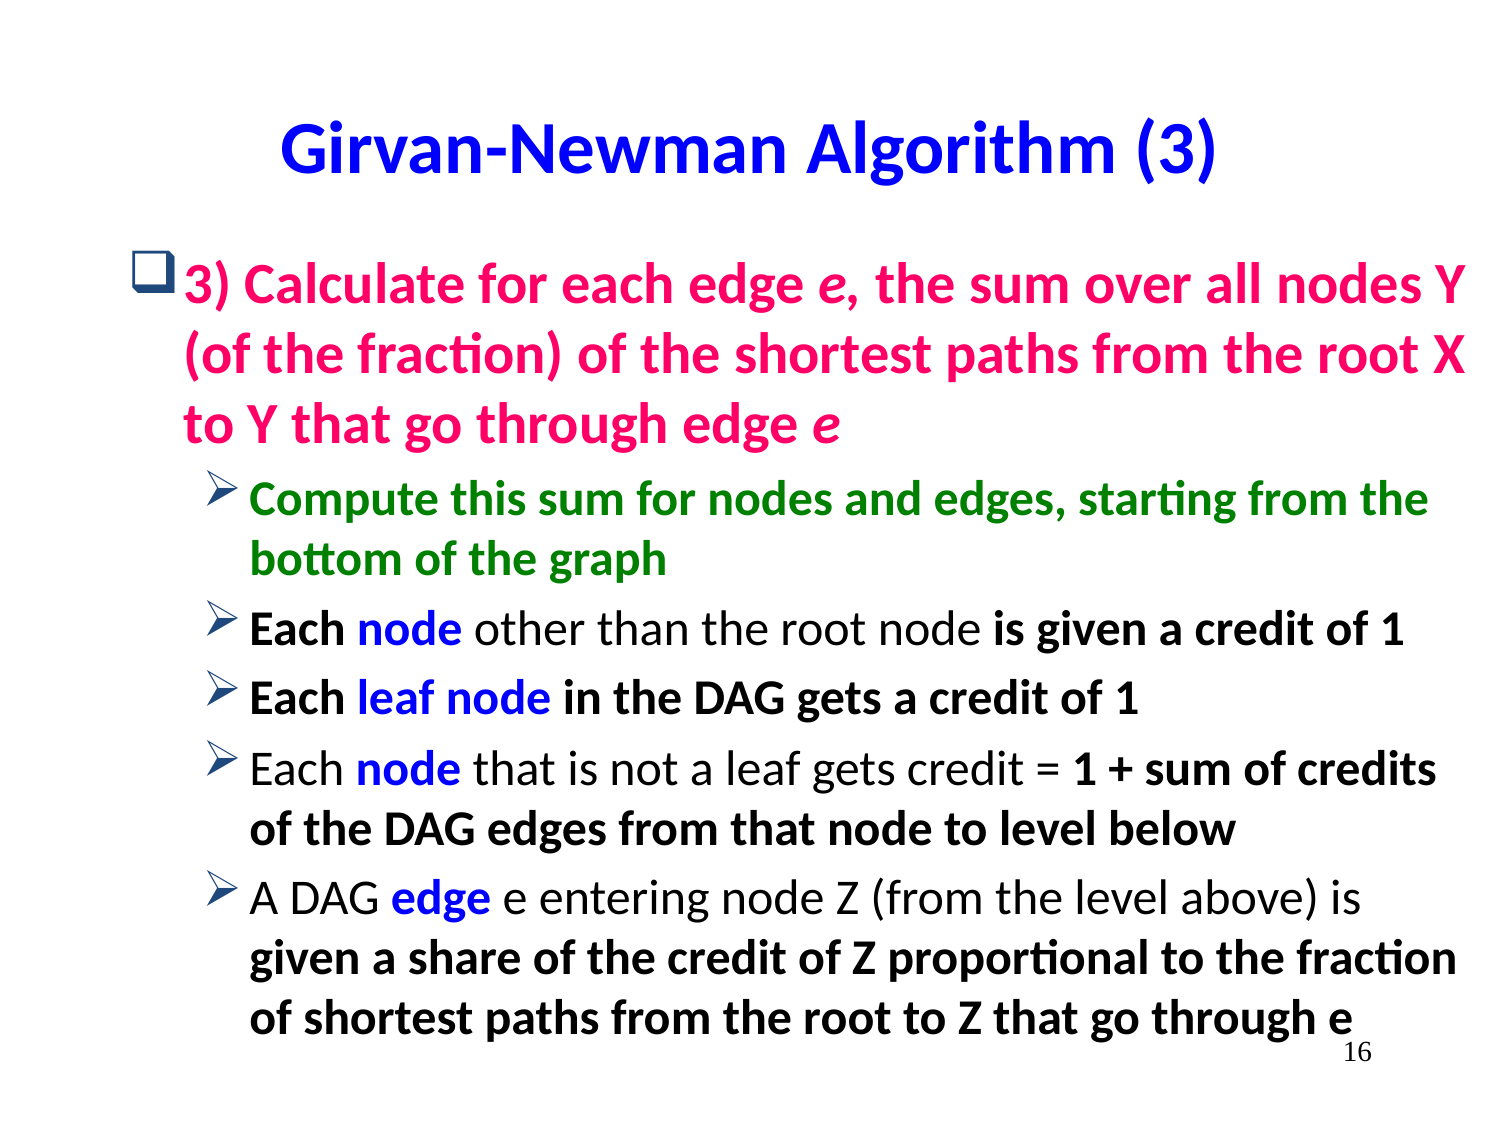

# Girvan-Newman Algorithm (3)
3) Calculate for each edge e, the sum over all nodes Y (of the fraction) of the shortest paths from the root X to Y that go through edge e
Compute this sum for nodes and edges, starting from the bottom of the graph
Each node other than the root node is given a credit of 1
Each leaf node in the DAG gets a credit of 1
Each node that is not a leaf gets credit = 1 + sum of credits of the DAG edges from that node to level below
A DAG edge e entering node Z (from the level above) is given a share of the credit of Z proportional to the fraction of shortest paths from the root to Z that go through e
16